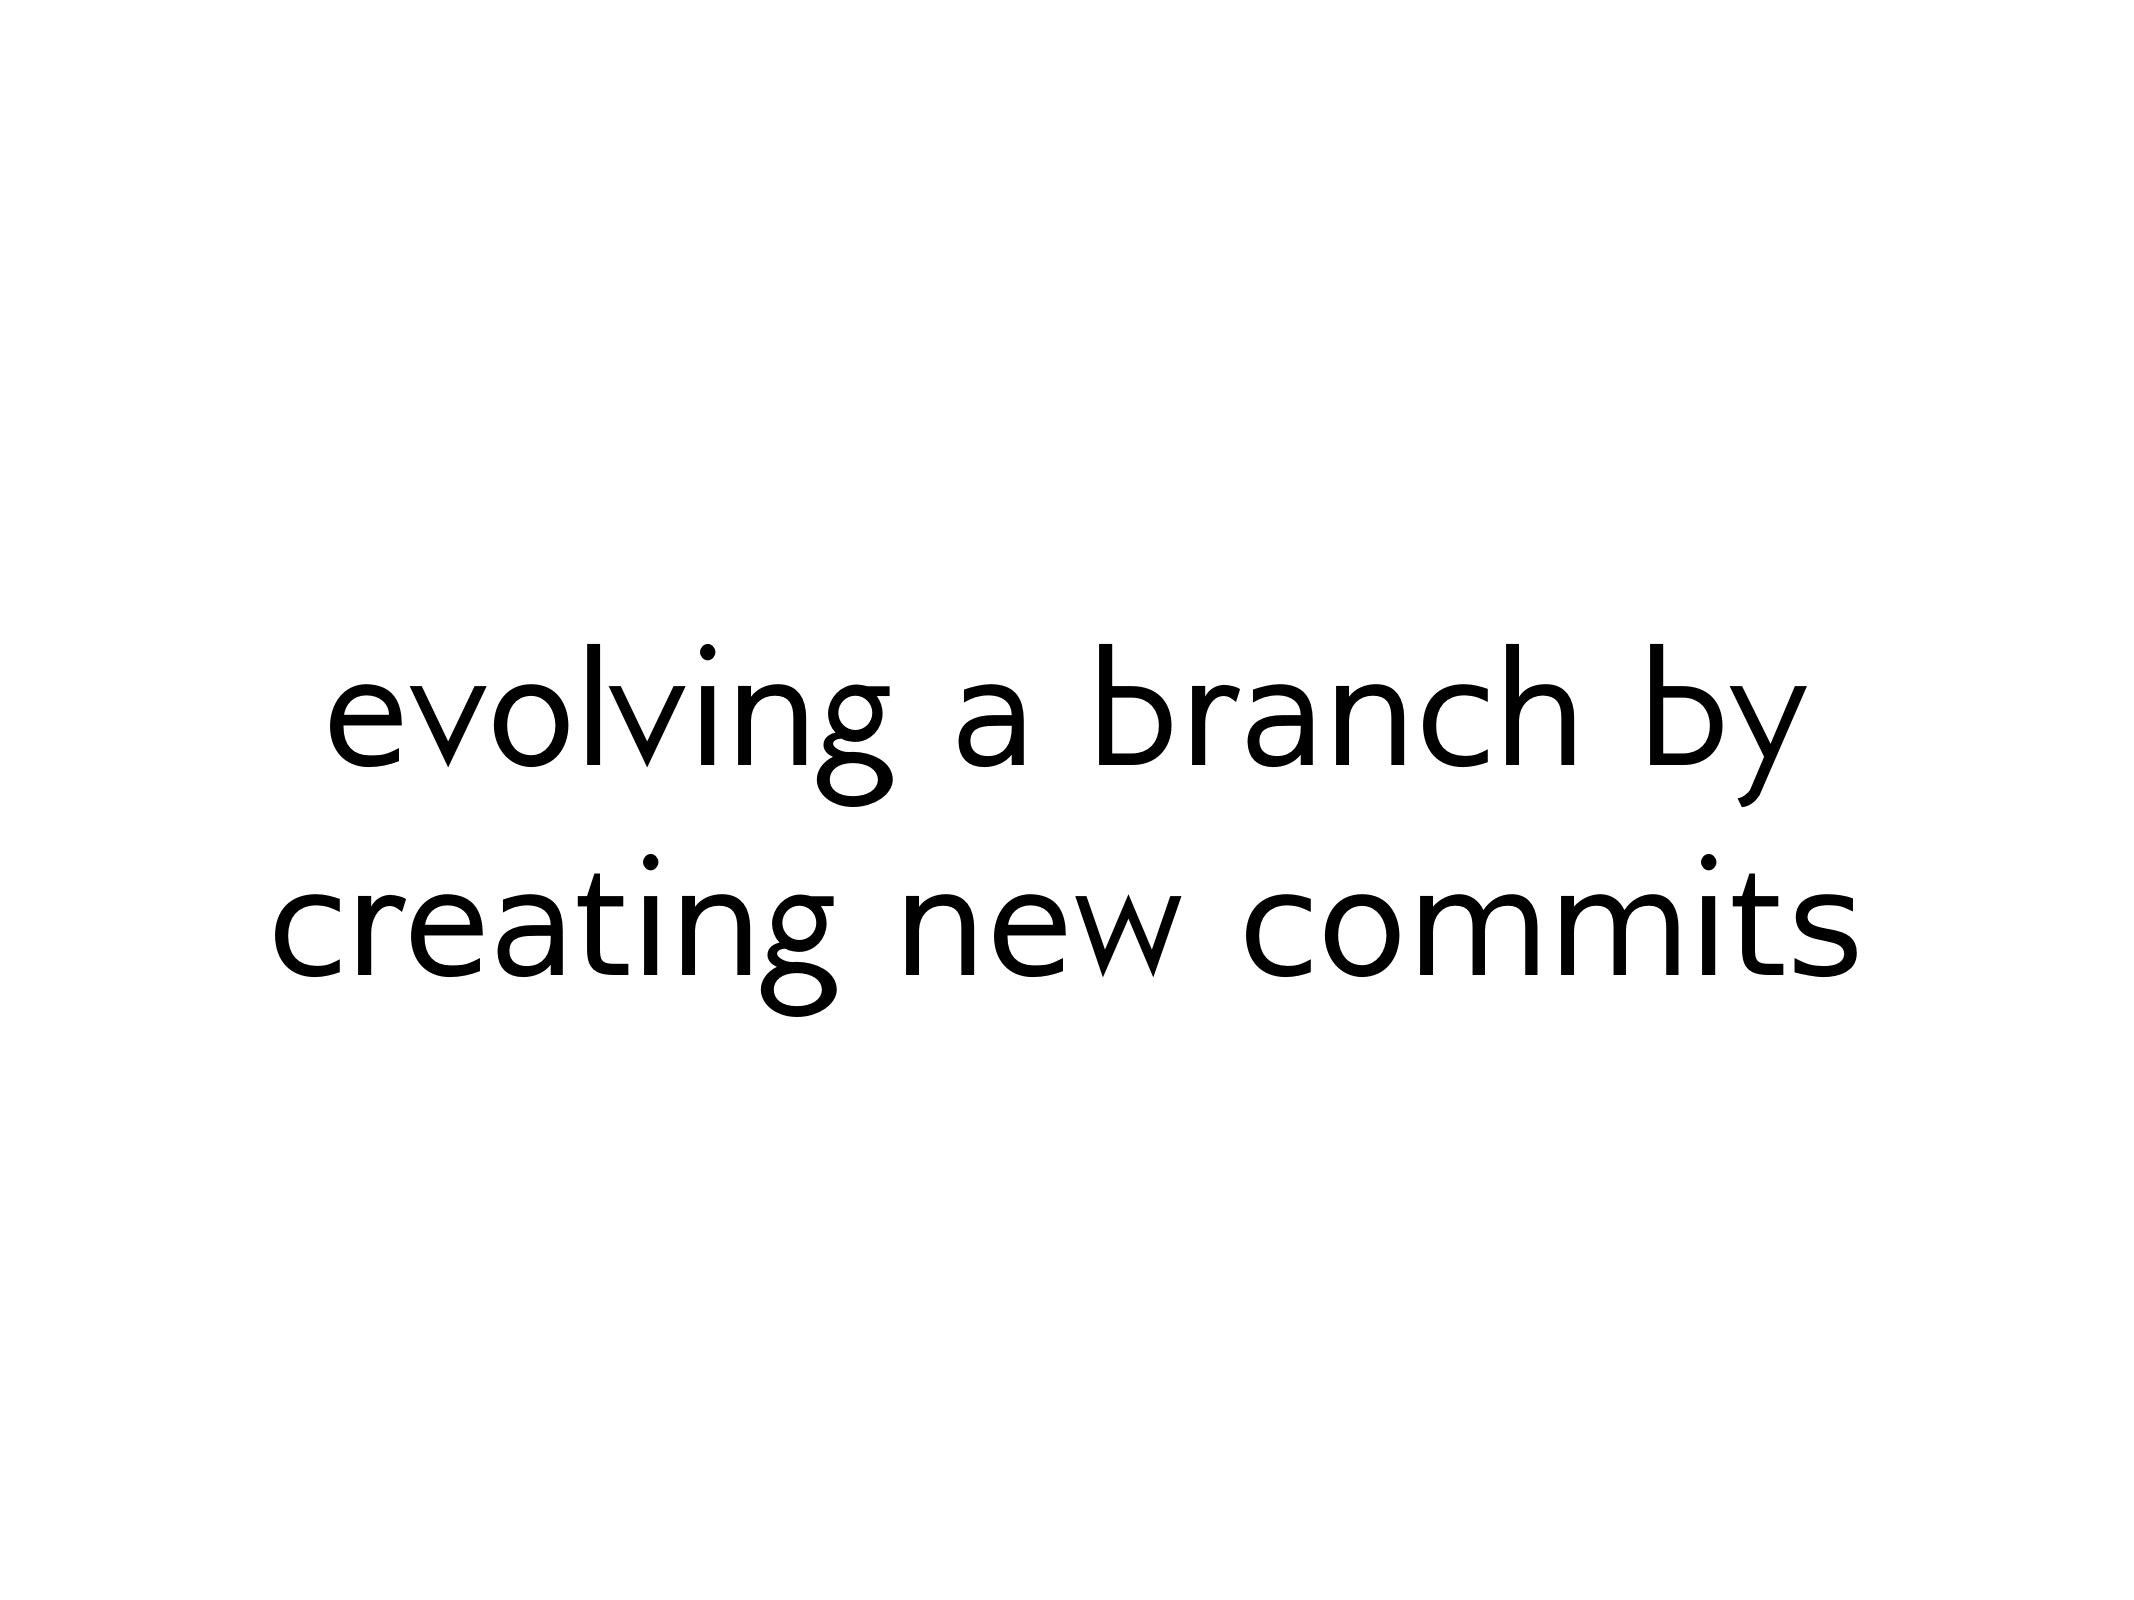

# evolving a branch by creating new commits